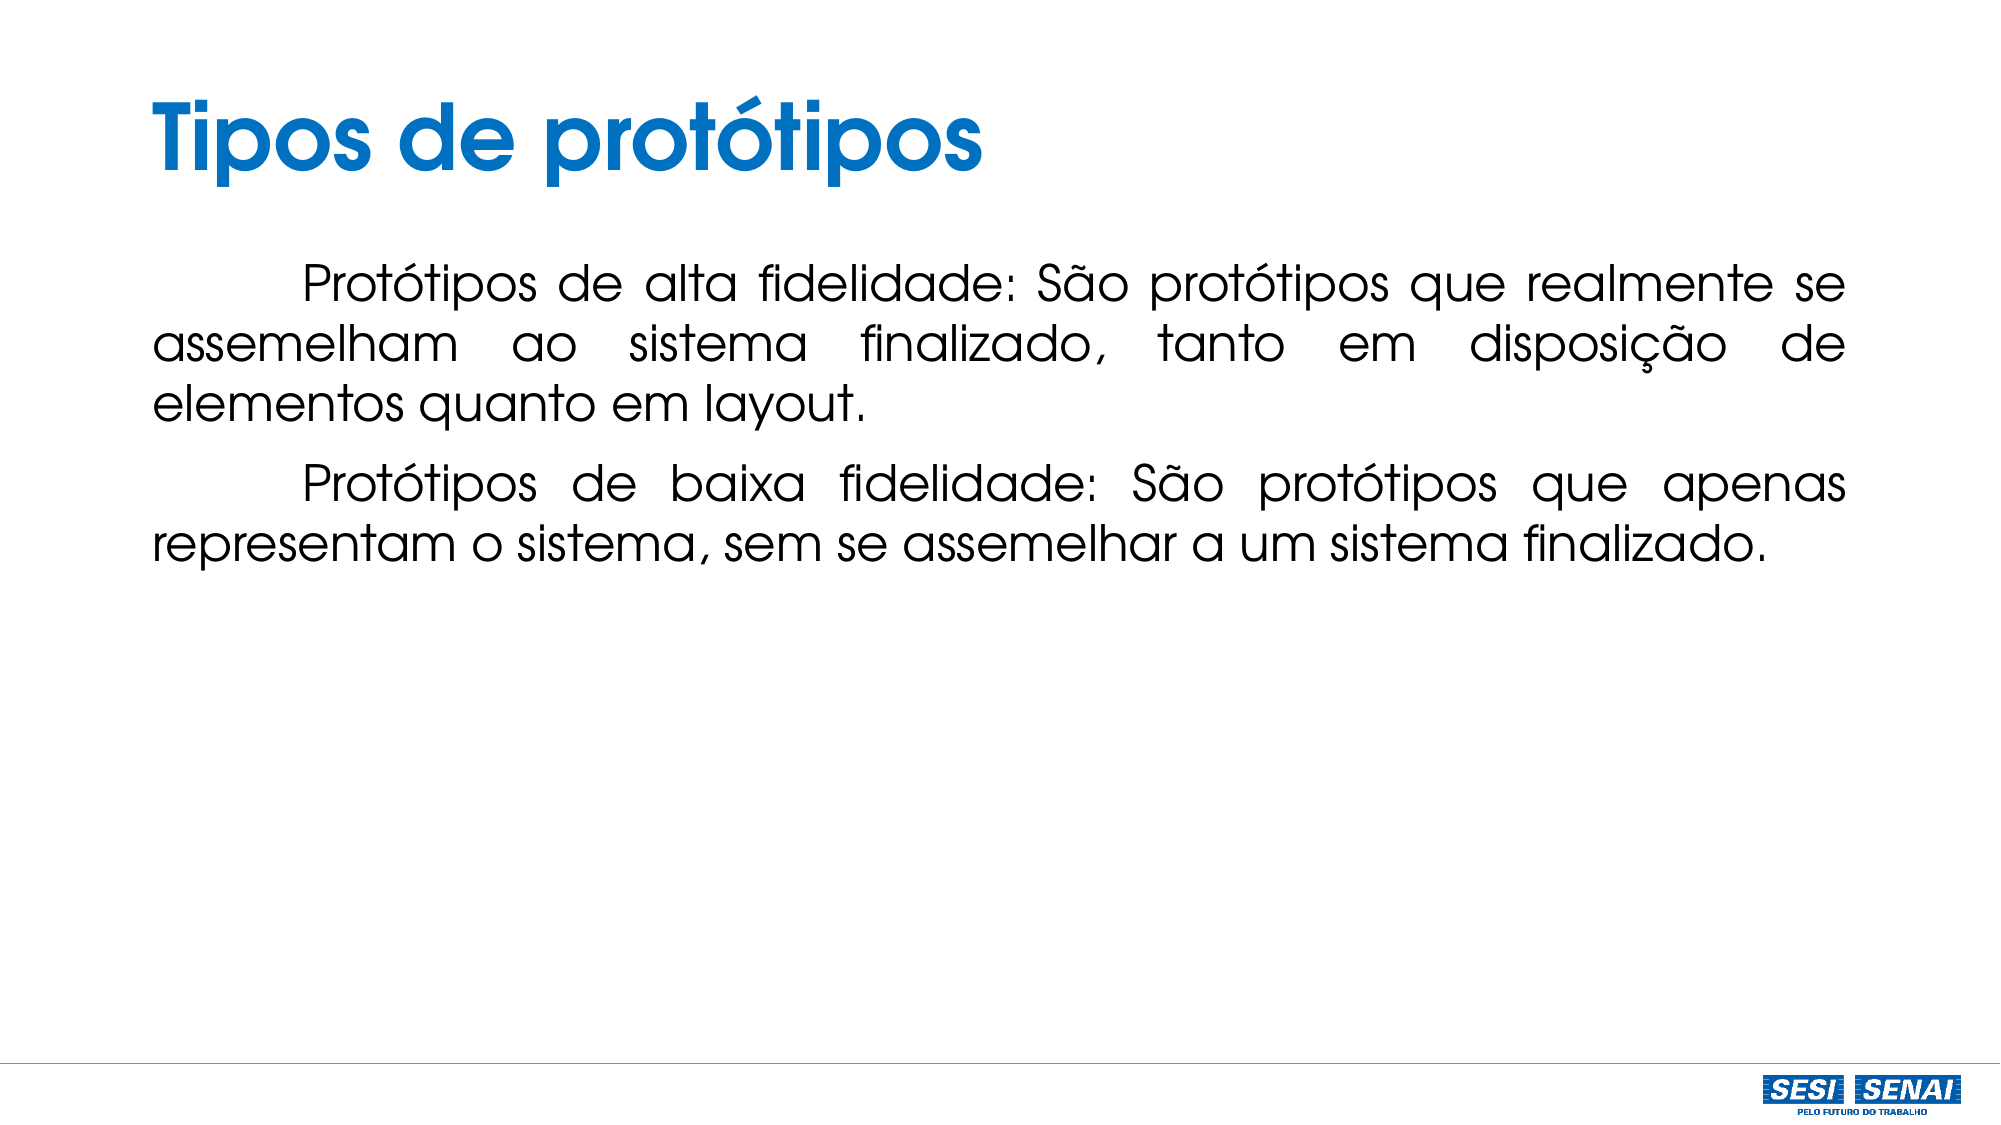

# Tipos de protótipos
	Protótipos de alta fidelidade: São protótipos que realmente se assemelham ao sistema finalizado, tanto em disposição de elementos quanto em layout.
	Protótipos de baixa fidelidade: São protótipos que apenas representam o sistema, sem se assemelhar a um sistema finalizado.